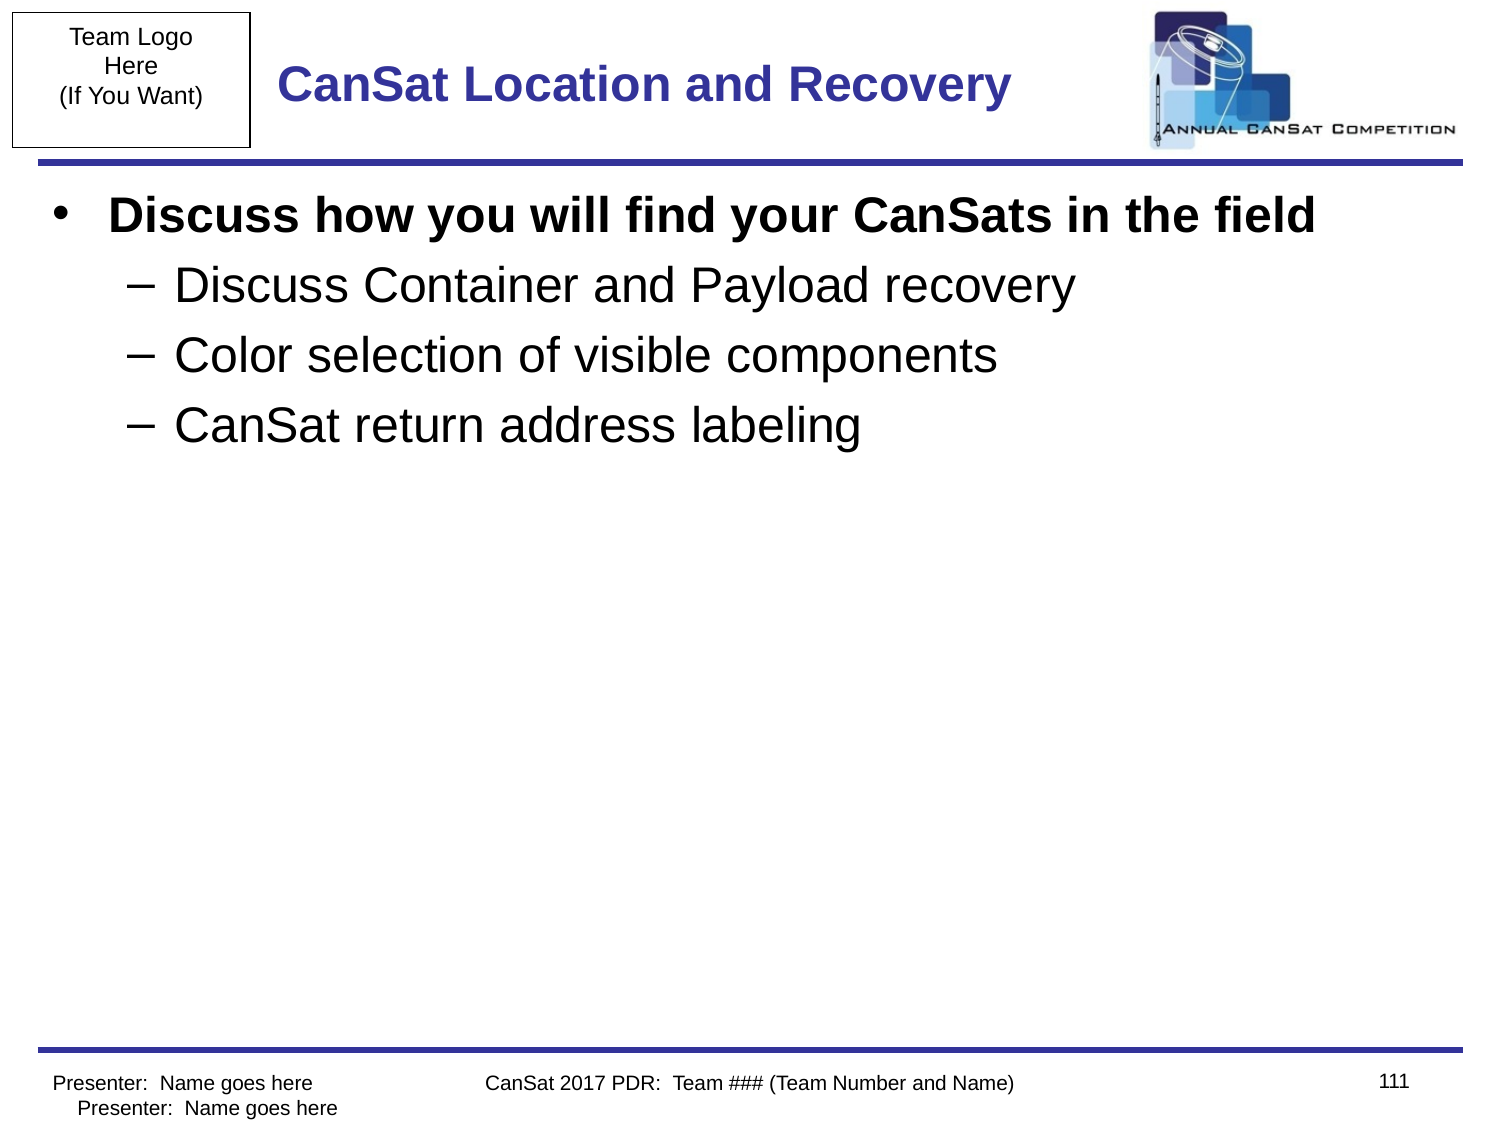

# CanSat Location and Recovery
Discuss how you will find your CanSats in the field
Discuss Container and Payload recovery
Color selection of visible components
CanSat return address labeling

111
Presenter:  Name goes here
CanSat 2017 PDR:  Team ### (Team Number and Name)
Presenter:  Name goes here